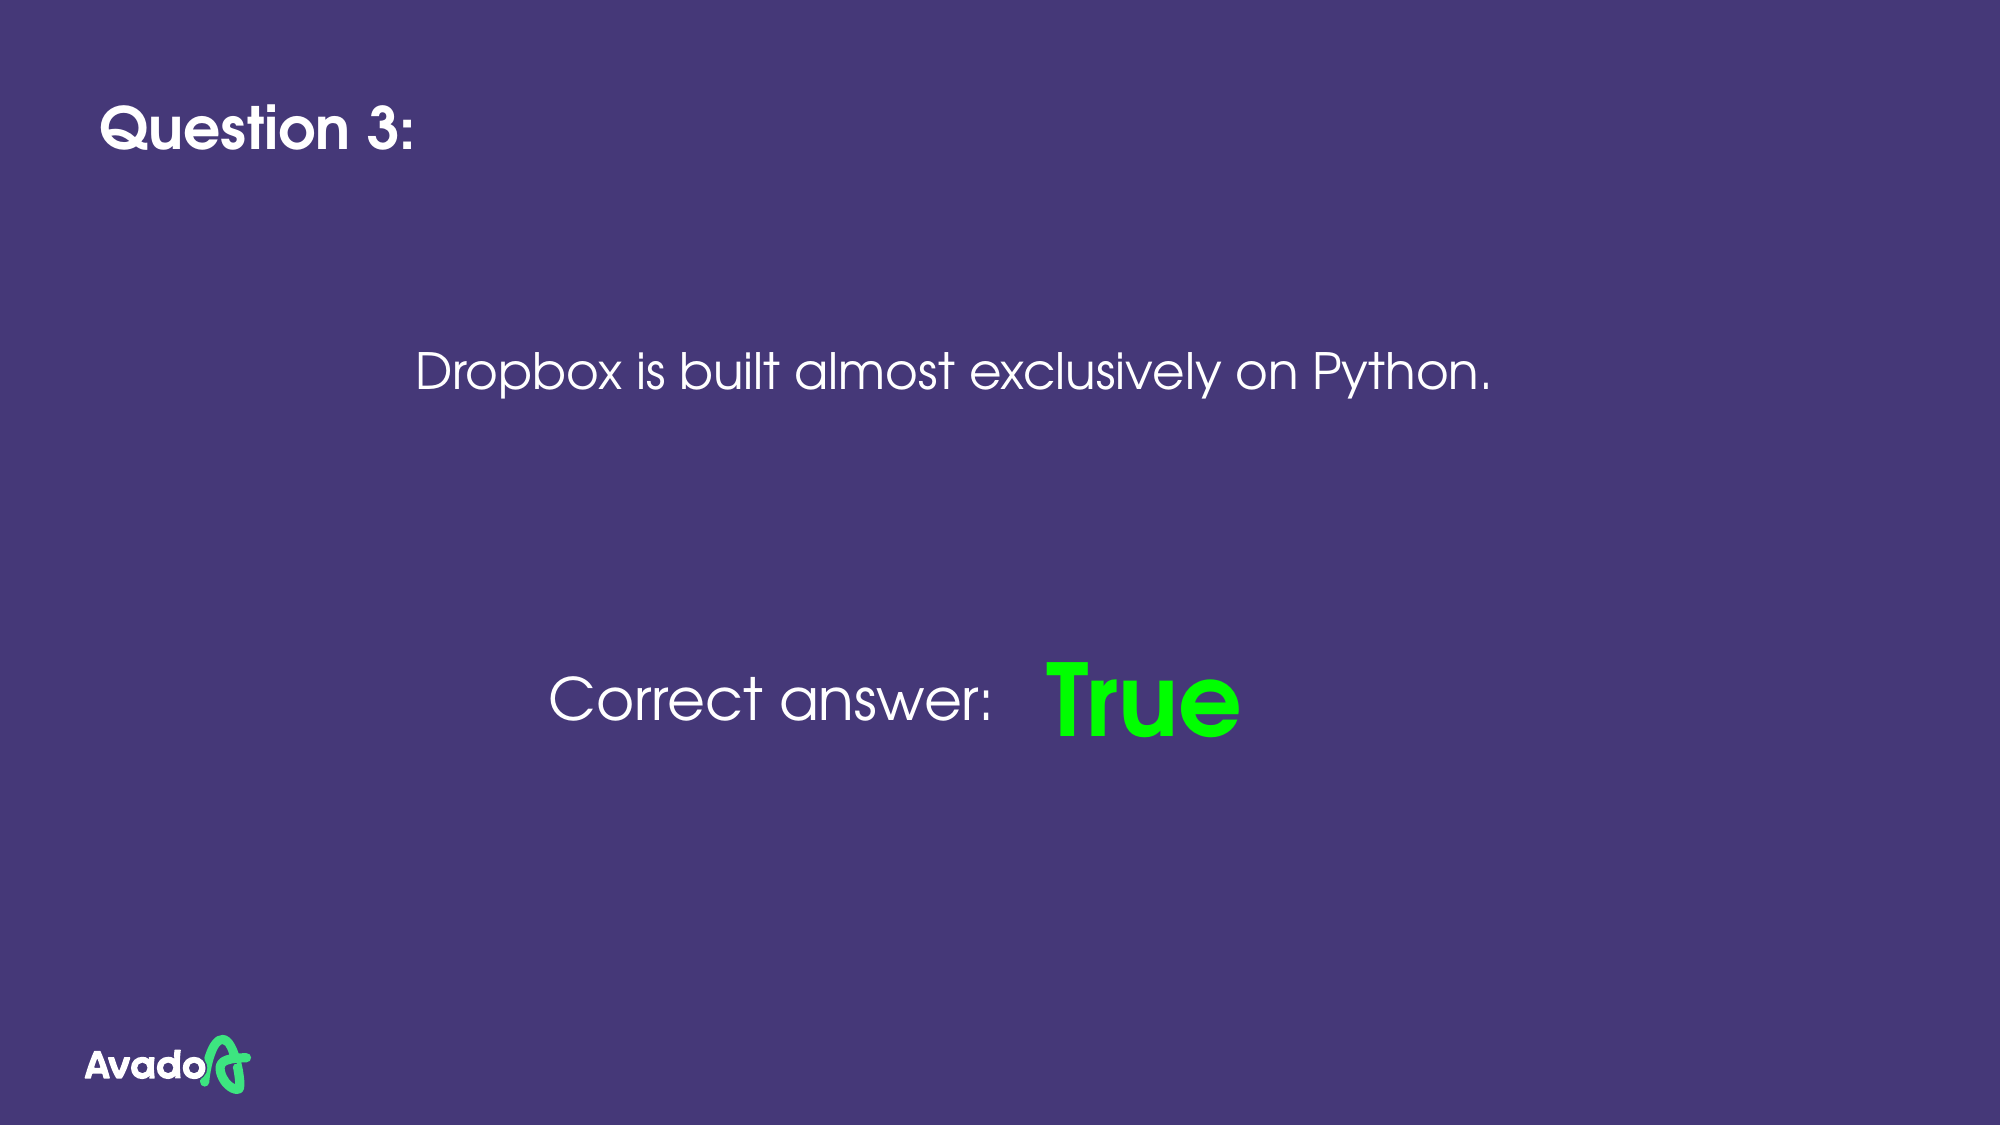

Question 3:
Dropbox is built almost exclusively on Python.
True
Correct answer: